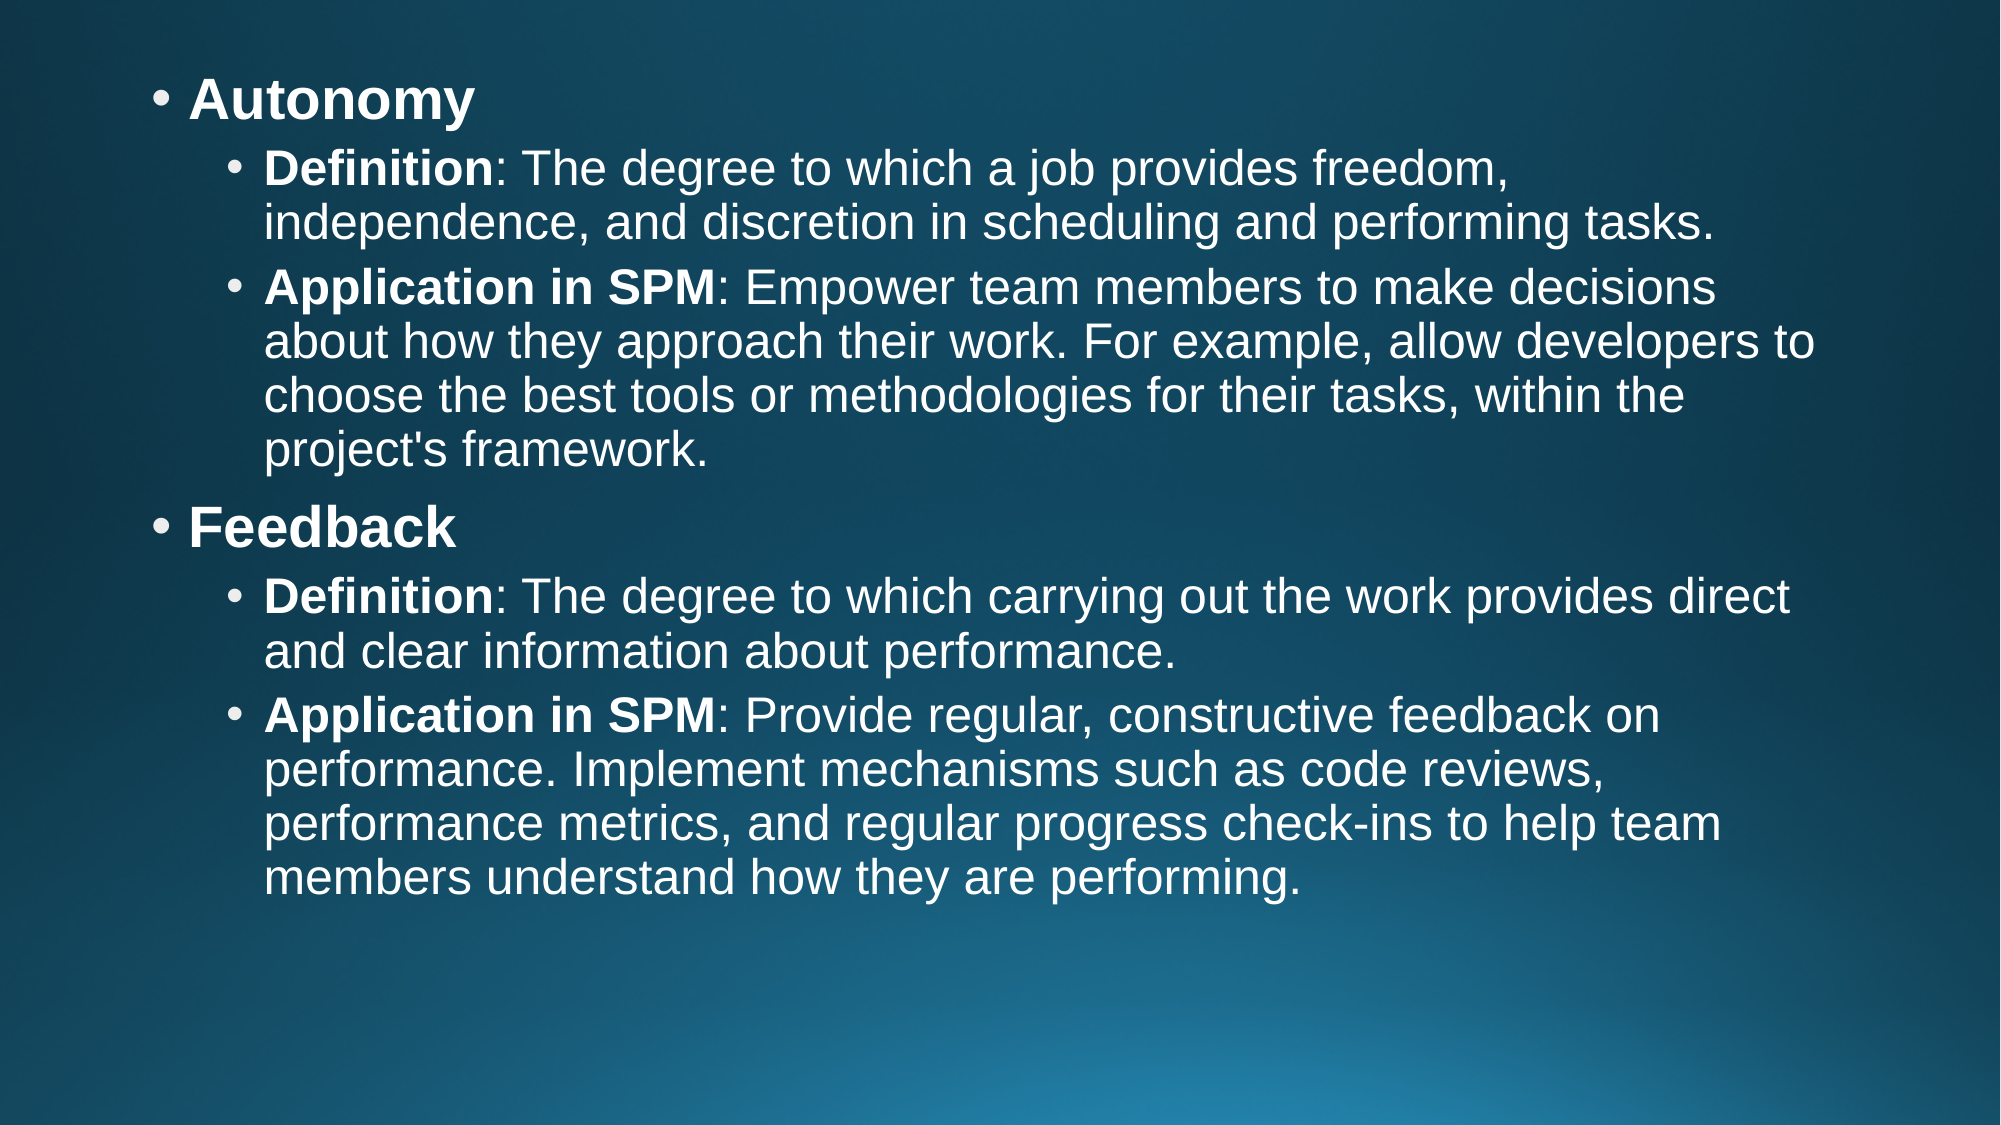

Autonomy
Definition: The degree to which a job provides freedom, independence, and discretion in scheduling and performing tasks.
Application in SPM: Empower team members to make decisions about how they approach their work. For example, allow developers to choose the best tools or methodologies for their tasks, within the project's framework.
Feedback
Definition: The degree to which carrying out the work provides direct and clear information about performance.
Application in SPM: Provide regular, constructive feedback on performance. Implement mechanisms such as code reviews, performance metrics, and regular progress check-ins to help team members understand how they are performing.